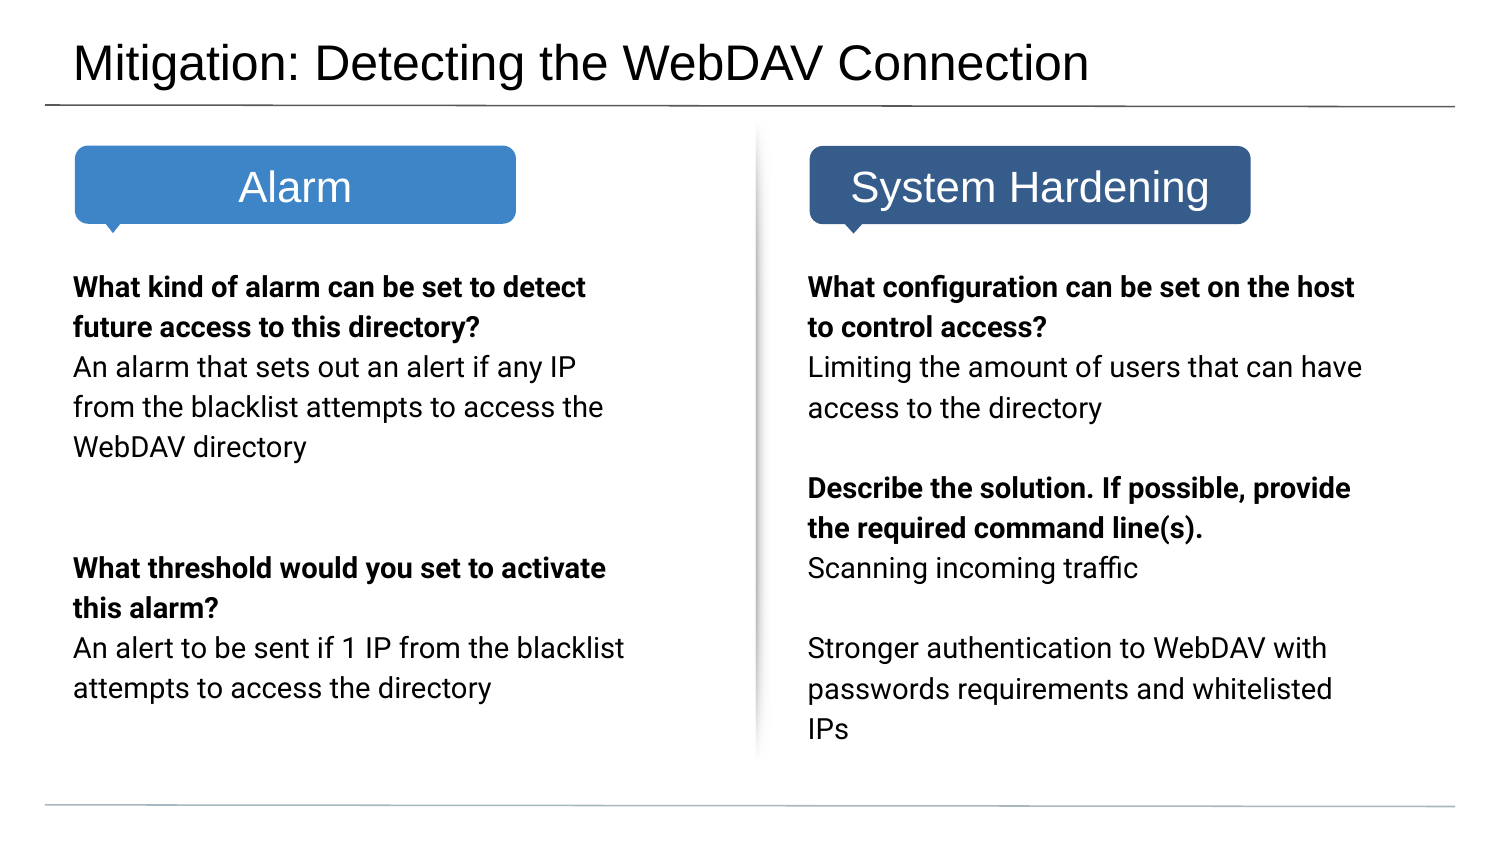

# Mitigation: Detecting the WebDAV Connection
What kind of alarm can be set to detect future access to this directory?
An alarm that sets out an alert if any IP from the blacklist attempts to access the WebDAV directory

What threshold would you set to activate this alarm?
An alert to be sent if 1 IP from the blacklist attempts to access the directory
What configuration can be set on the host to control access?
Limiting the amount of users that can have access to the directory

Describe the solution. If possible, provide the required command line(s).
Scanning incoming traffic

Stronger authentication to WebDAV with passwords requirements and whitelisted IPs